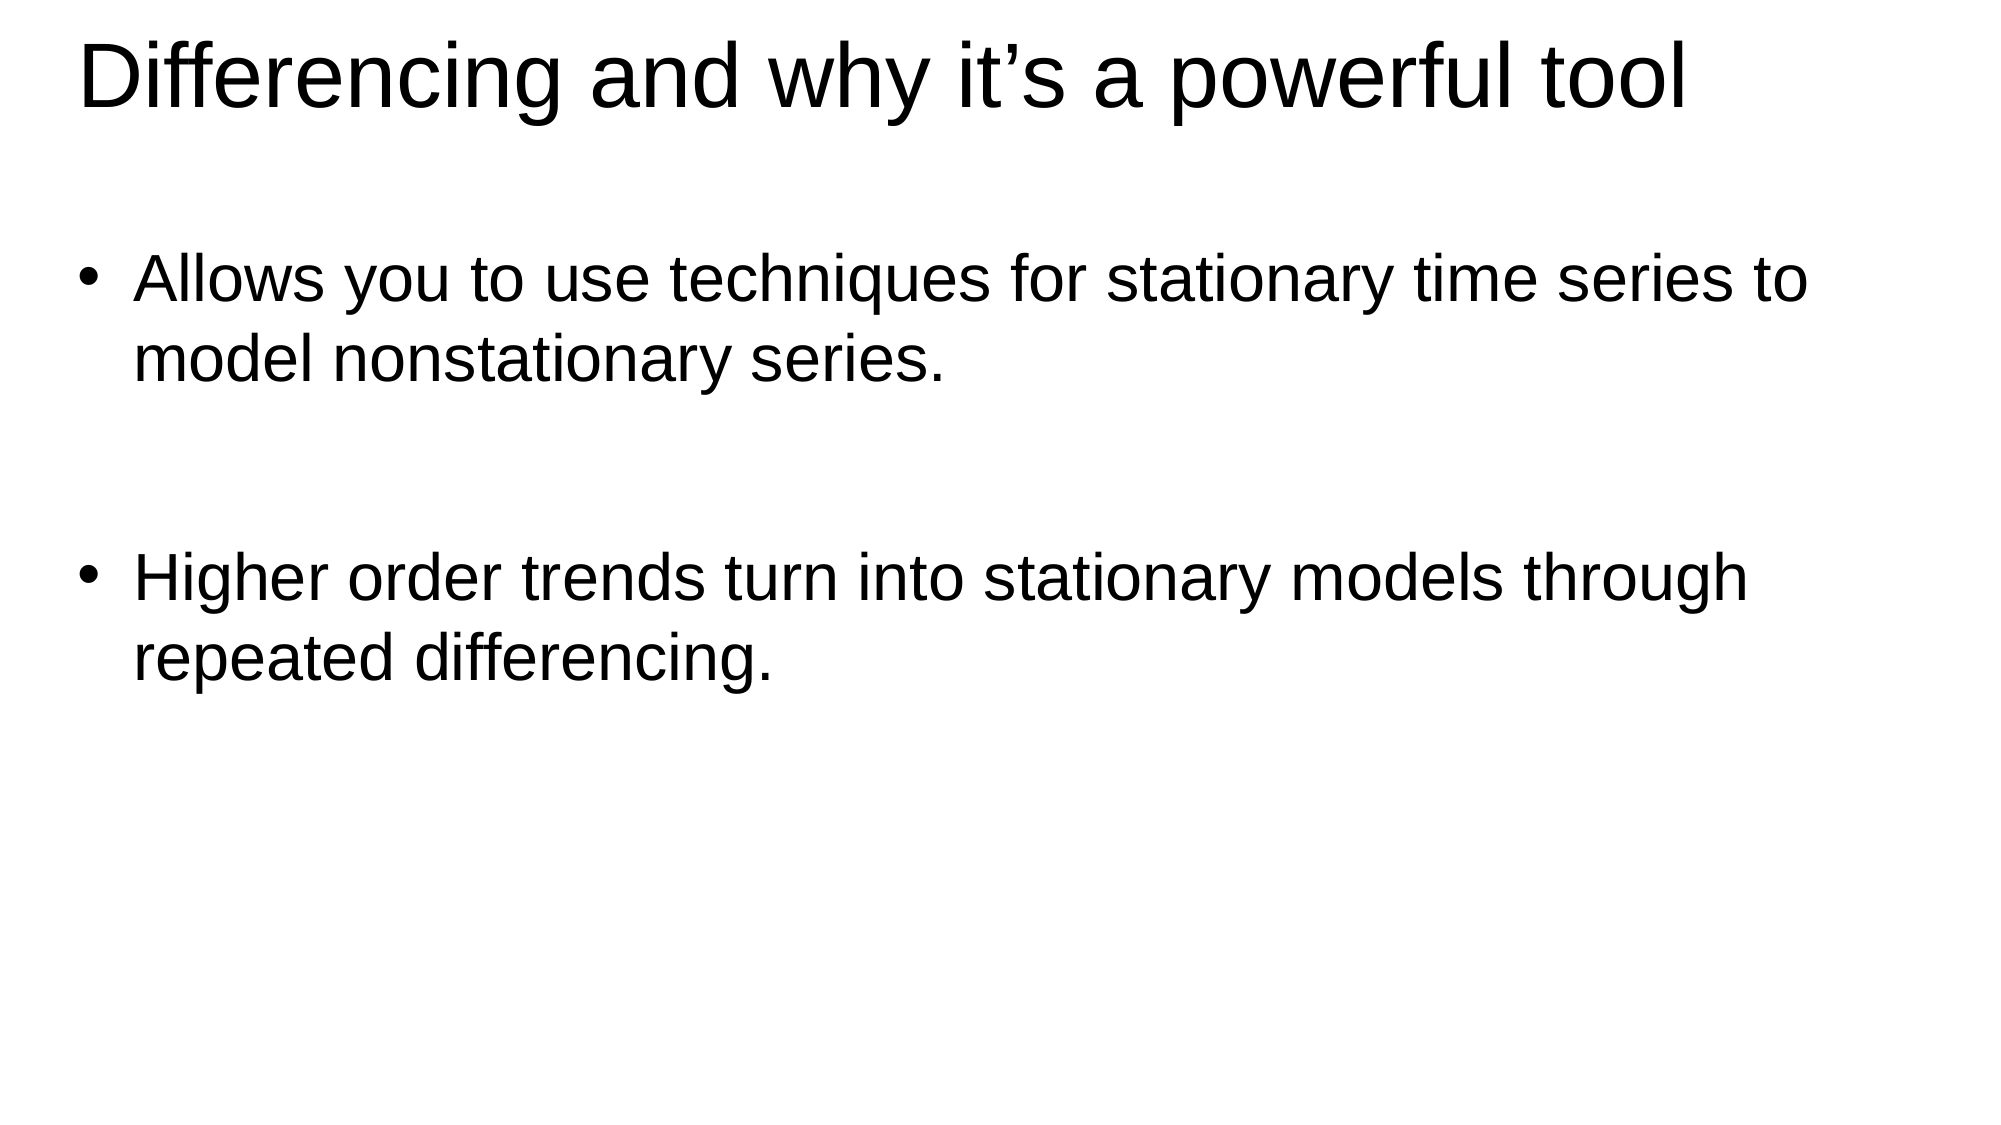

# Differencing and why it’s a powerful tool
Allows you to use techniques for stationary time series to model nonstationary series.

Higher order trends turn into stationary models through repeated differencing.